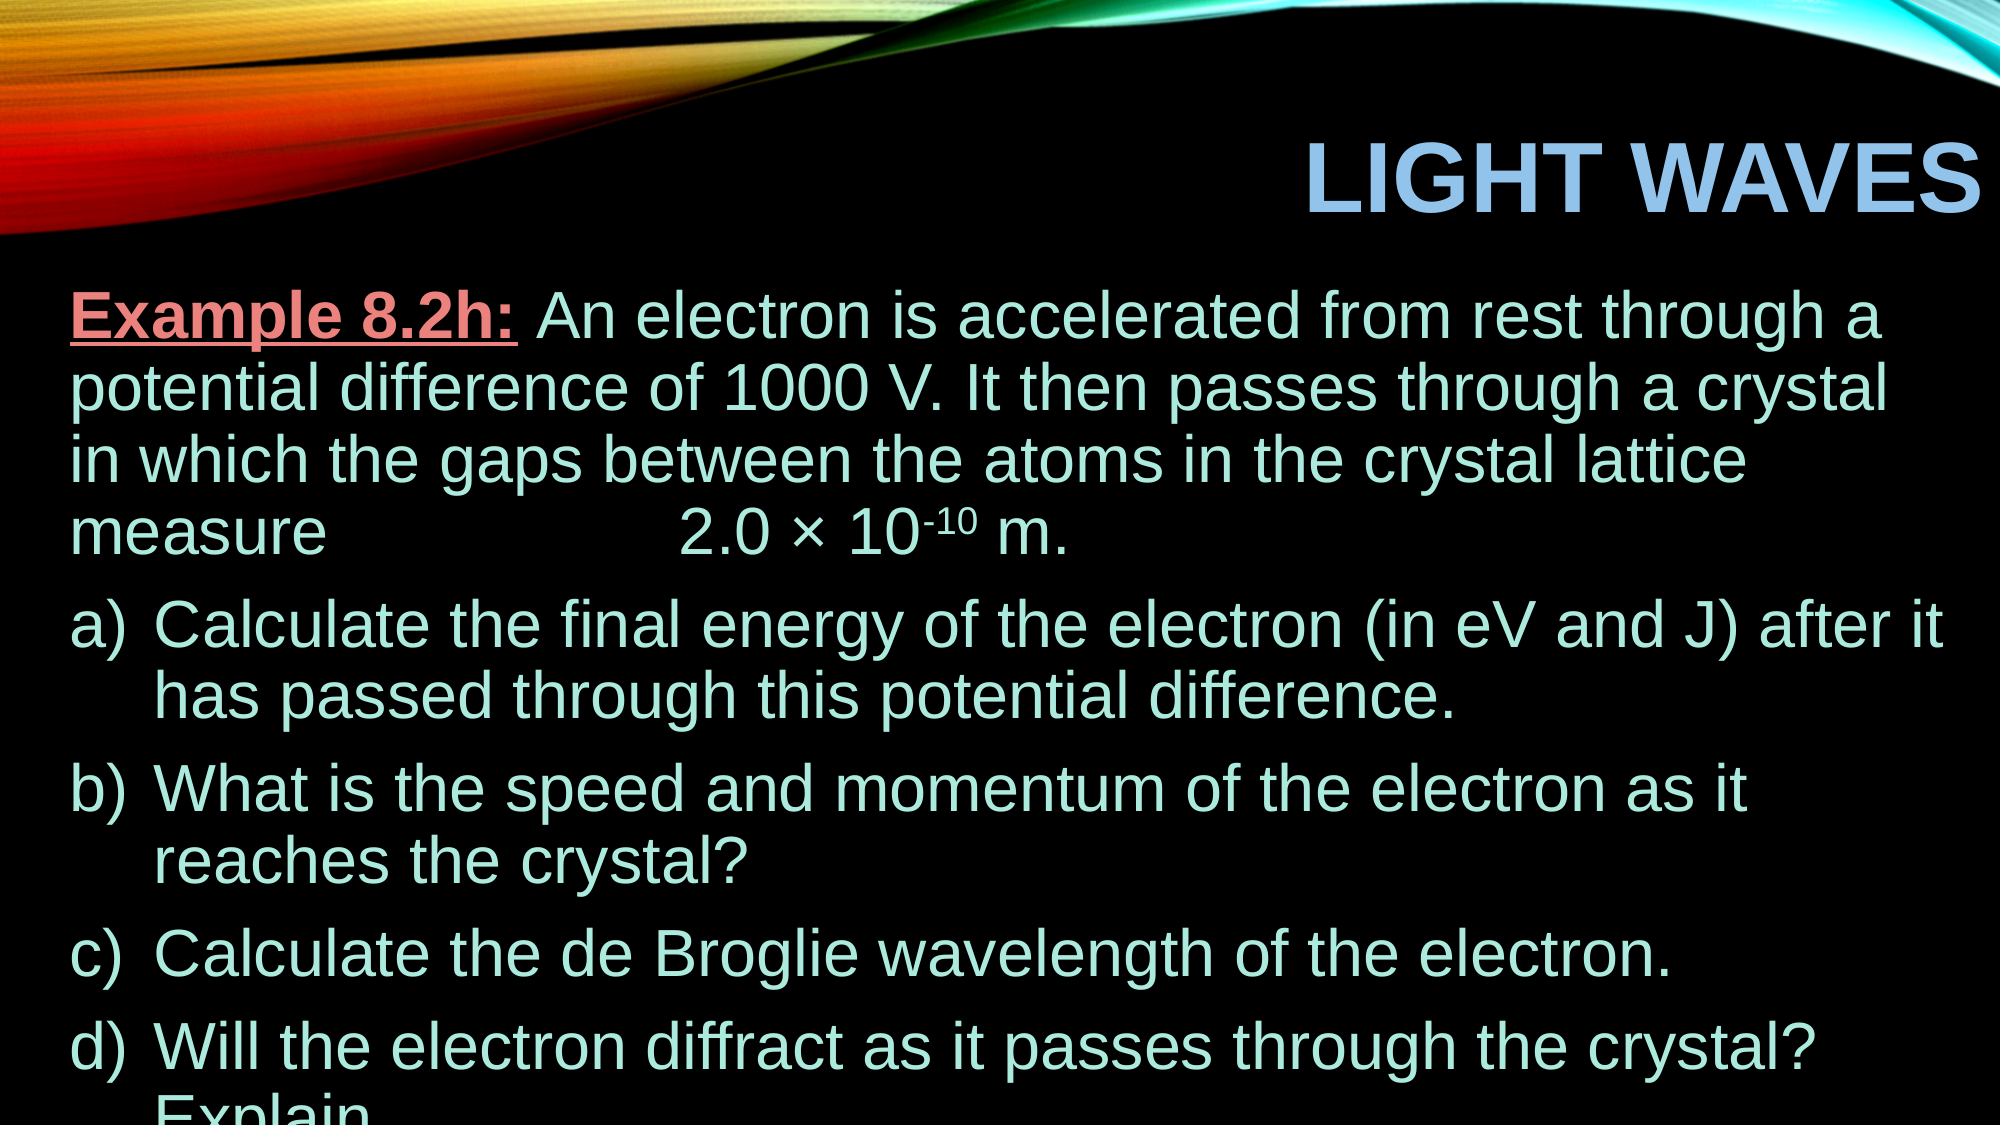

# LIGHT WAVES
Example 8.2h: An electron is accelerated from rest through a potential difference of 1000 V. It then passes through a crystal in which the gaps between the atoms in the crystal lattice measure                   2.0 × 10-10 m.
Calculate the final energy of the electron (in eV and J) after it has passed through this potential difference.
What is the speed and momentum of the electron as it reaches the crystal?
Calculate the de Broglie wavelength of the electron.
Will the electron diffract as it passes through the crystal? Explain.
+
+-